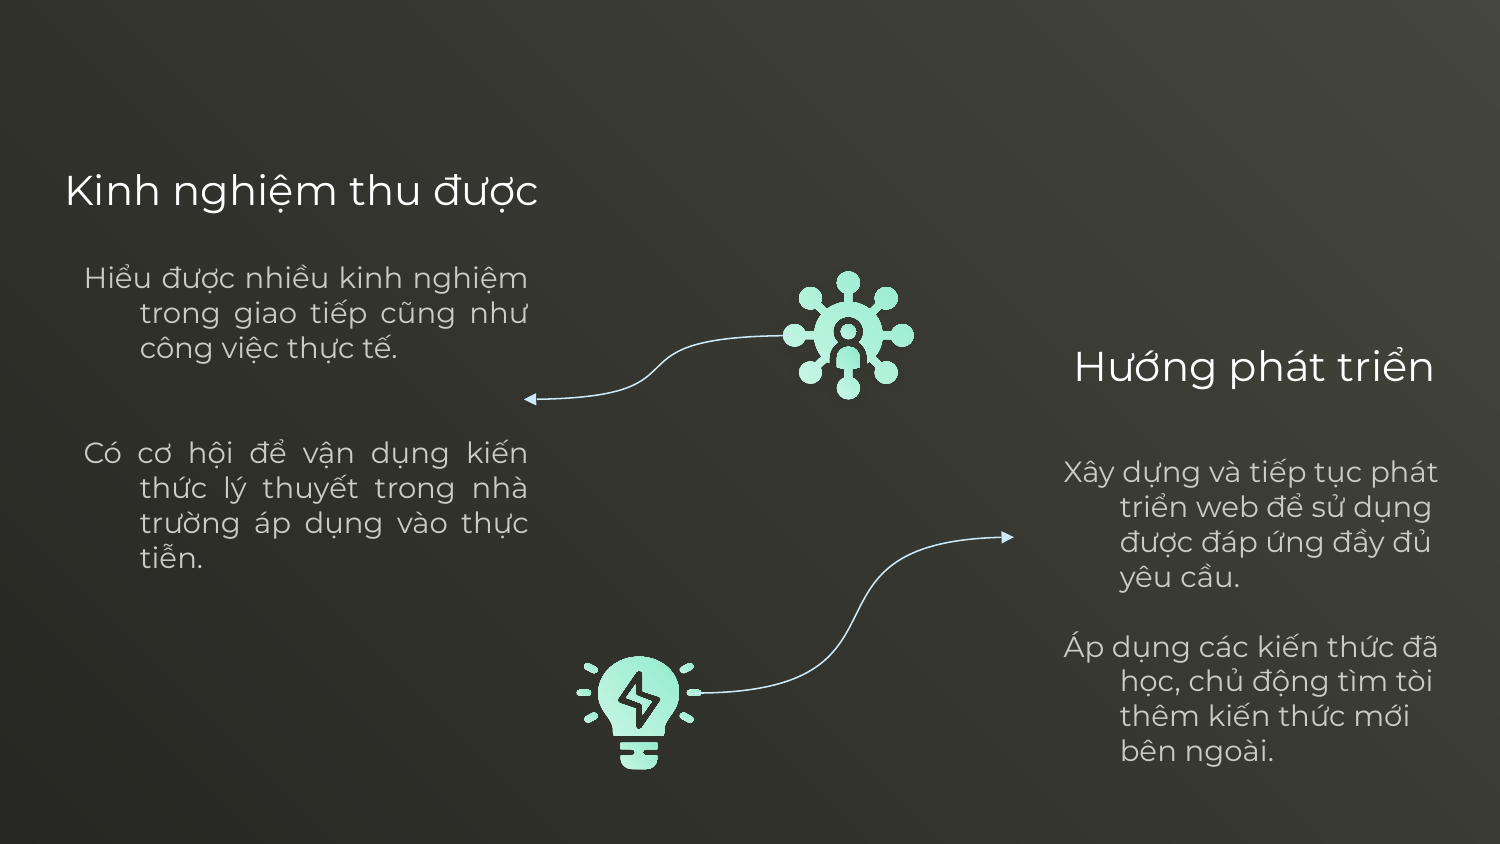

Kinh nghiệm thu được

Hiểu được nhiều kinh nghiệm trong giao tiếp cũng như công việc thực tế.

Có cơ hội để vận dụng kiến thức lý thuyết trong nhà trường áp dụng vào thực tiễn.

Hướng phát triển
Xây dựng và tiếp tục phát triển web để sử dụng được đáp ứng đầy đủ yêu cầu.

Áp dụng các kiến thức đã học, chủ động tìm tòi thêm kiến thức mới bên ngoài.